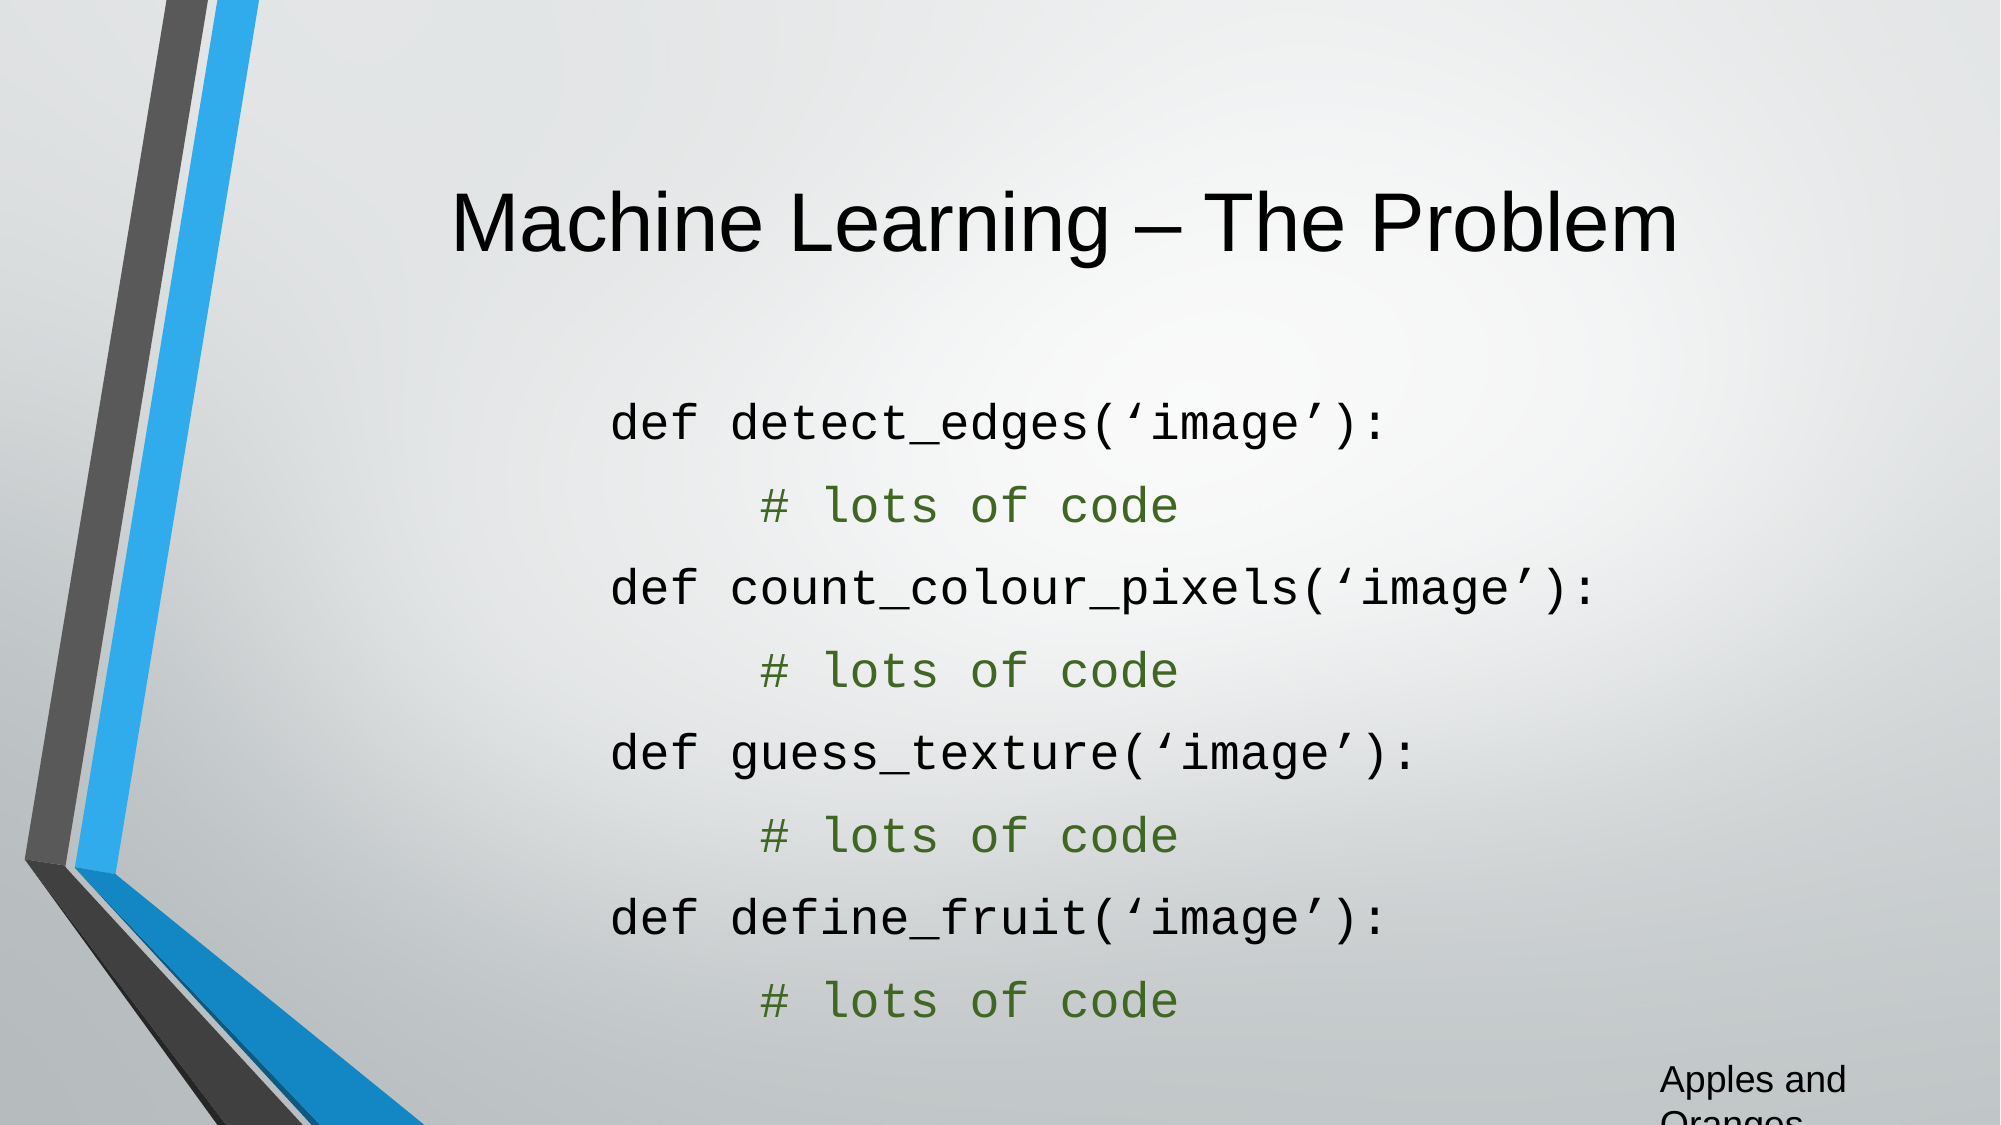

# Machine Learning – The Problem
def detect_edges(‘image’):
	# lots of code
def count_colour_pixels(‘image’):
	# lots of code
def guess_texture(‘image’):
	# lots of code
def define_fruit(‘image’):
	# lots of code
Apples and Oranges